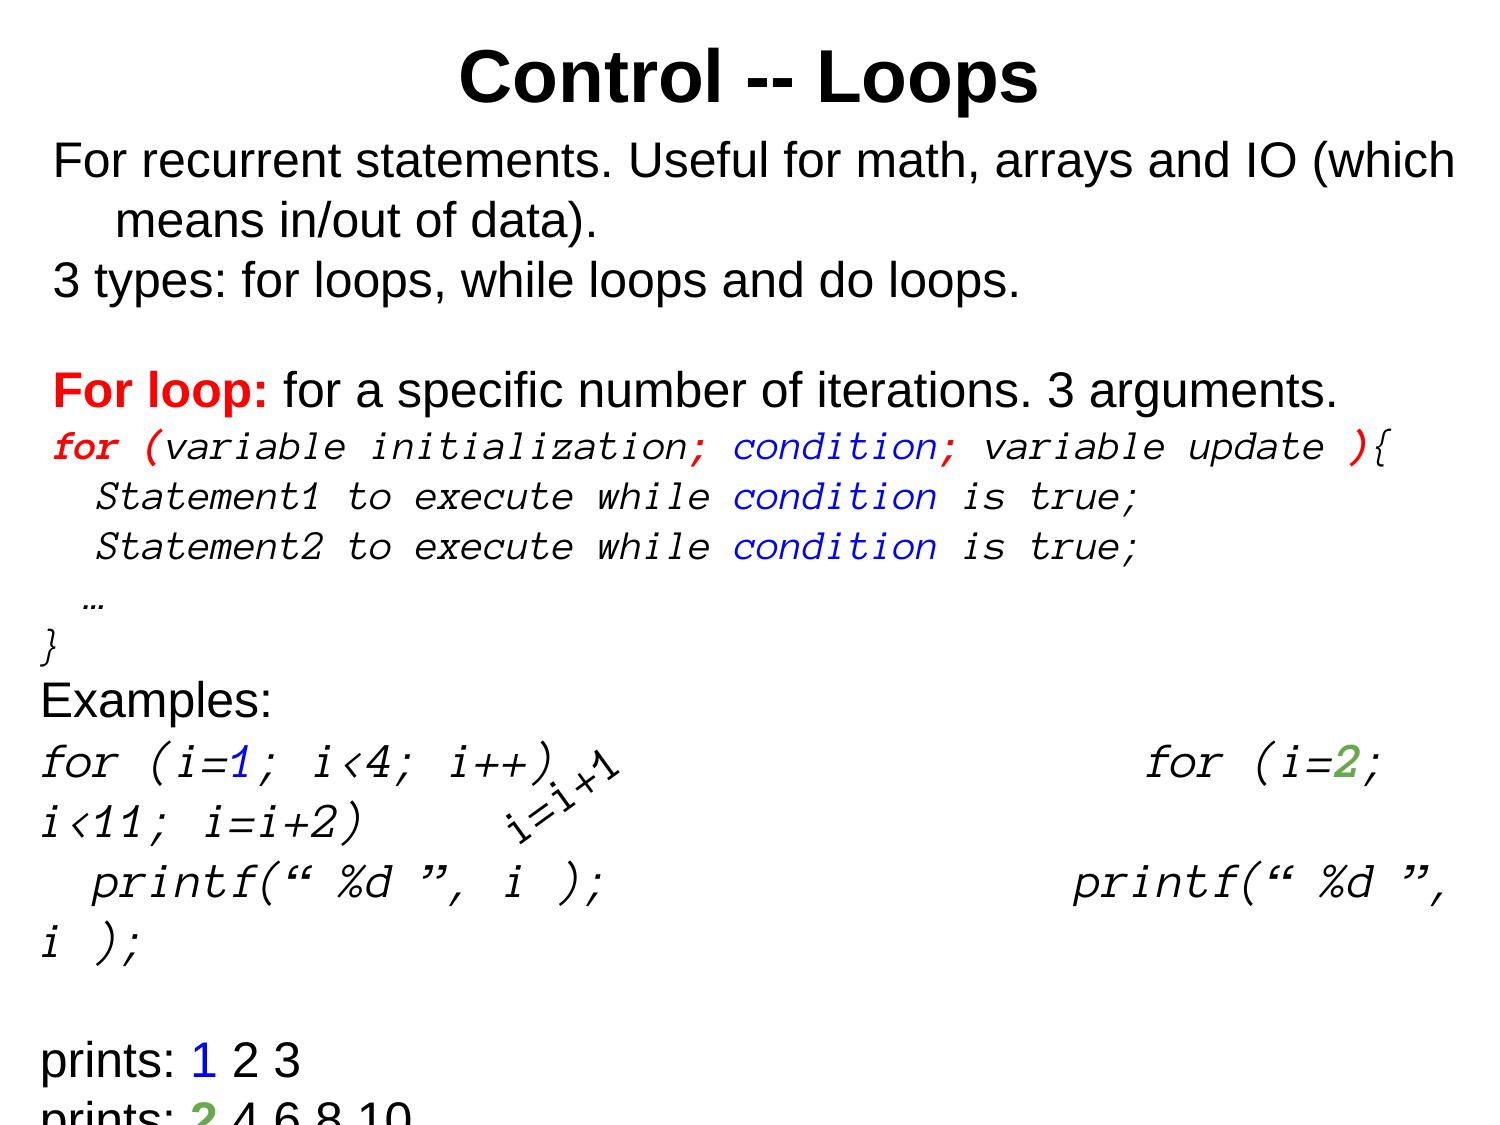

# Control -- Loops
For recurrent statements. Useful for math, arrays and IO (which means in/out of data).
3 types: for loops, while loops and do loops.

For loop: for a specific number of iterations. 3 arguments.
for (variable initialization; condition; variable update ){
  Statement1 to execute while condition is true;
  Statement2 to execute while condition is true;
  …
}
Examples:
for (i=1; i<4; i++)				  for (i=2; i<11; i=i+2)
  printf(“ %d ”, i );			     printf(“ %d ”, i );

prints: 1 2 3 								prints: 2 4 6 8 10

i=i+1